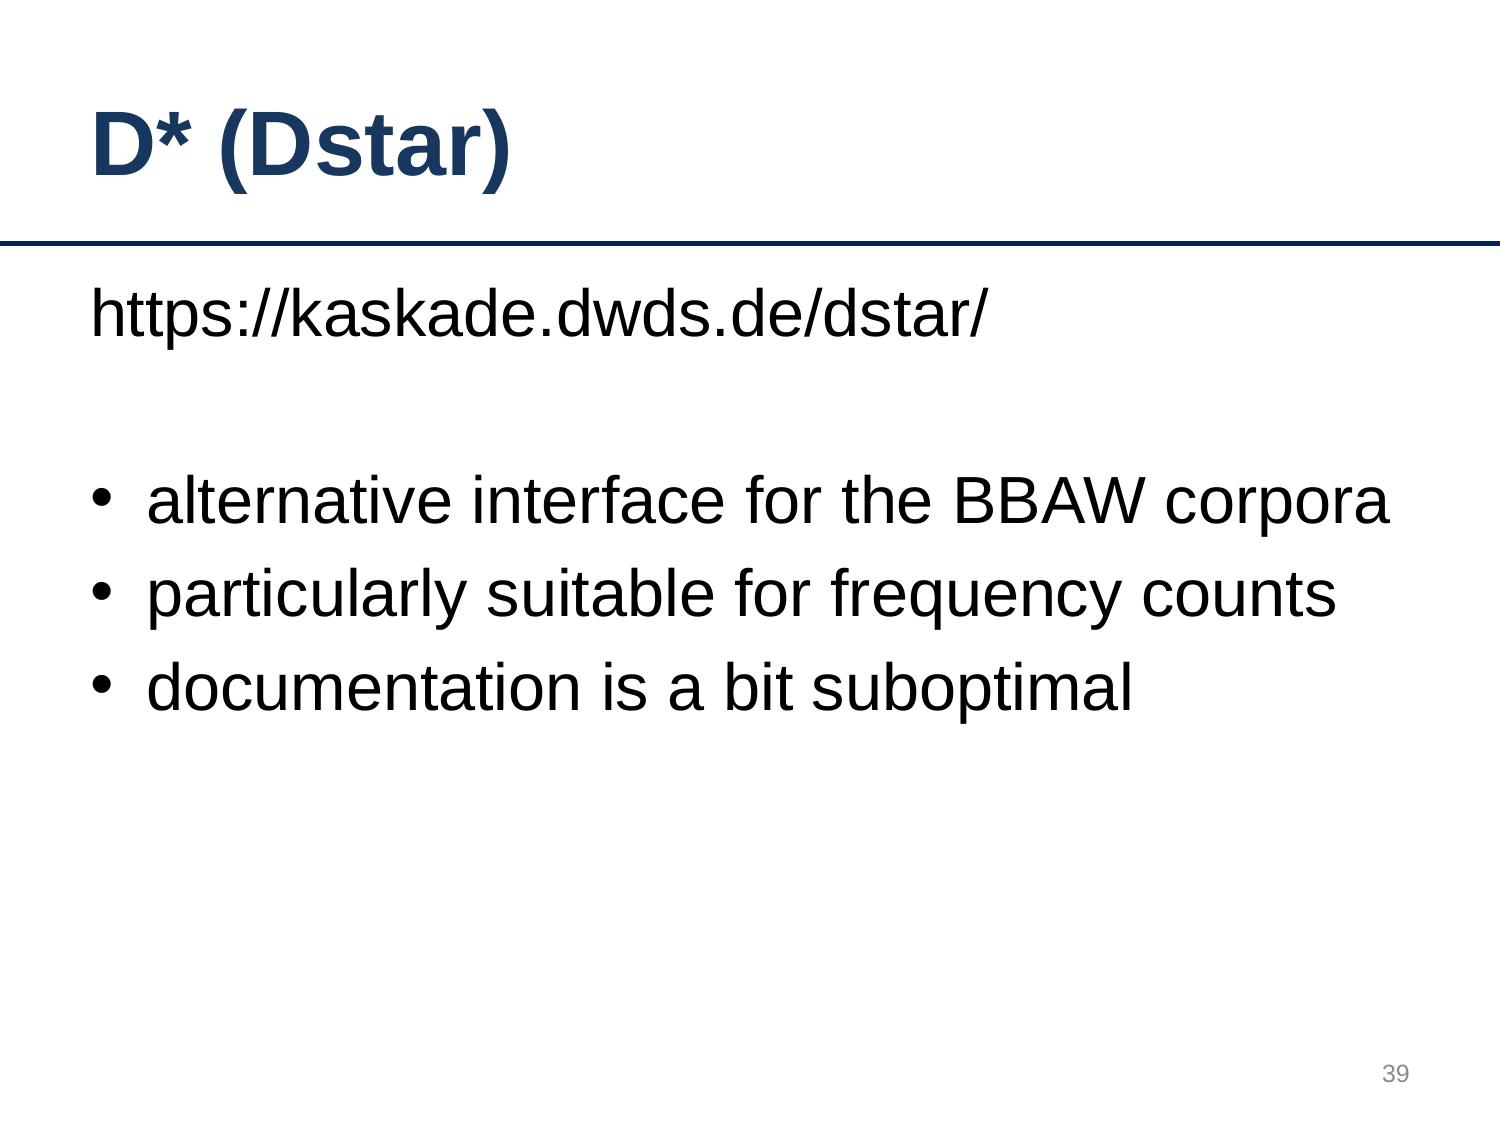

# D* (Dstar)
https://kaskade.dwds.de/dstar/

alternative interface for the BBAW corpora
particularly suitable for frequency counts
documentation is a bit suboptimal
39